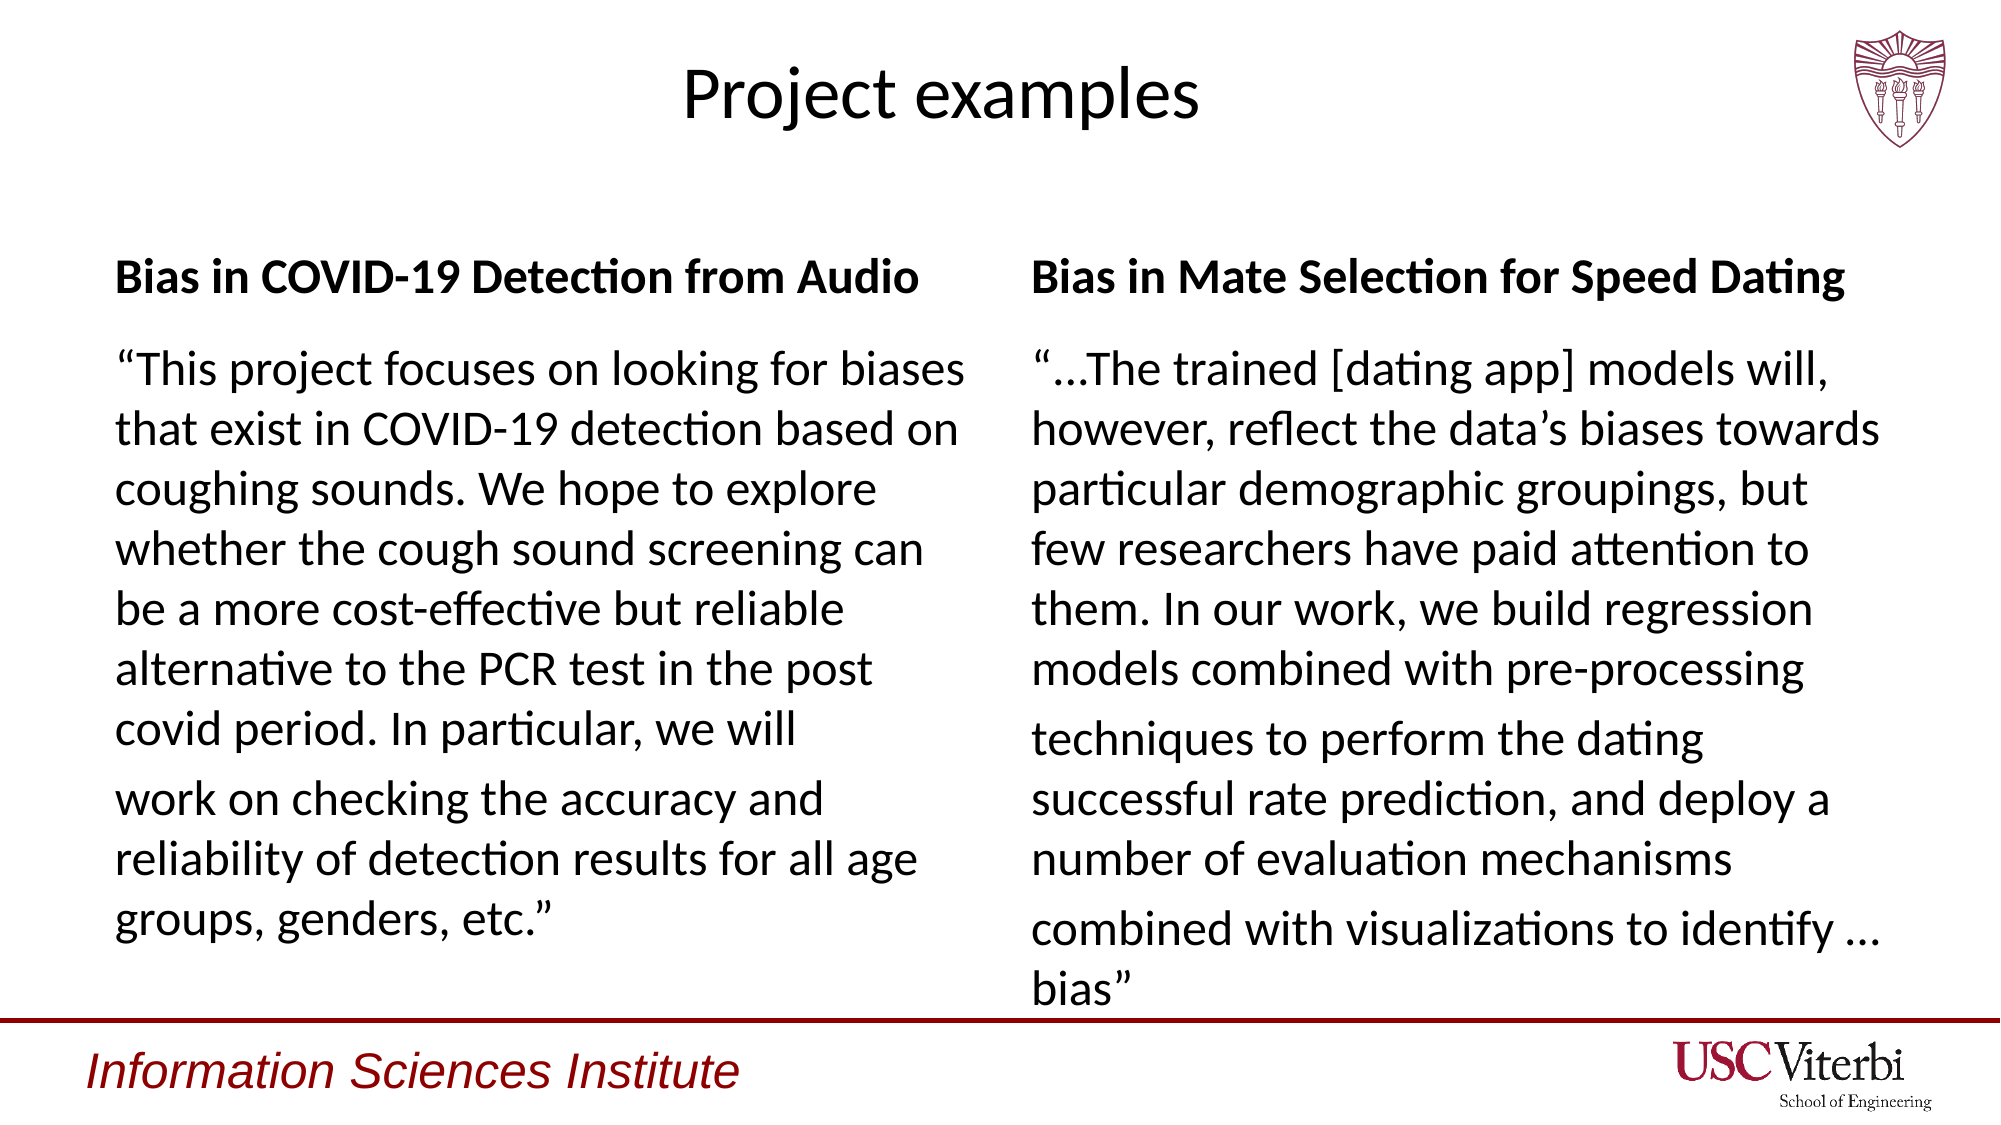

# Project examples
Bias in COVID-19 Detection from Audio
Bias in Mate Selection for Speed Dating
“This project focuses on looking for biases that exist in COVID-19 detection based on coughing sounds. We hope to explore whether the cough sound screening can be a more cost-effective but reliable alternative to the PCR test in the post covid period. In particular, we will
work on checking the accuracy and reliability of detection results for all age groups, genders, etc.”
“...The trained [dating app] models will, however, reflect the data’s biases towards particular demographic groupings, but few researchers have paid attention to them. In our work, we build regression models combined with pre-processing
techniques to perform the dating successful rate prediction, and deploy a number of evaluation mechanisms
combined with visualizations to identify …bias”